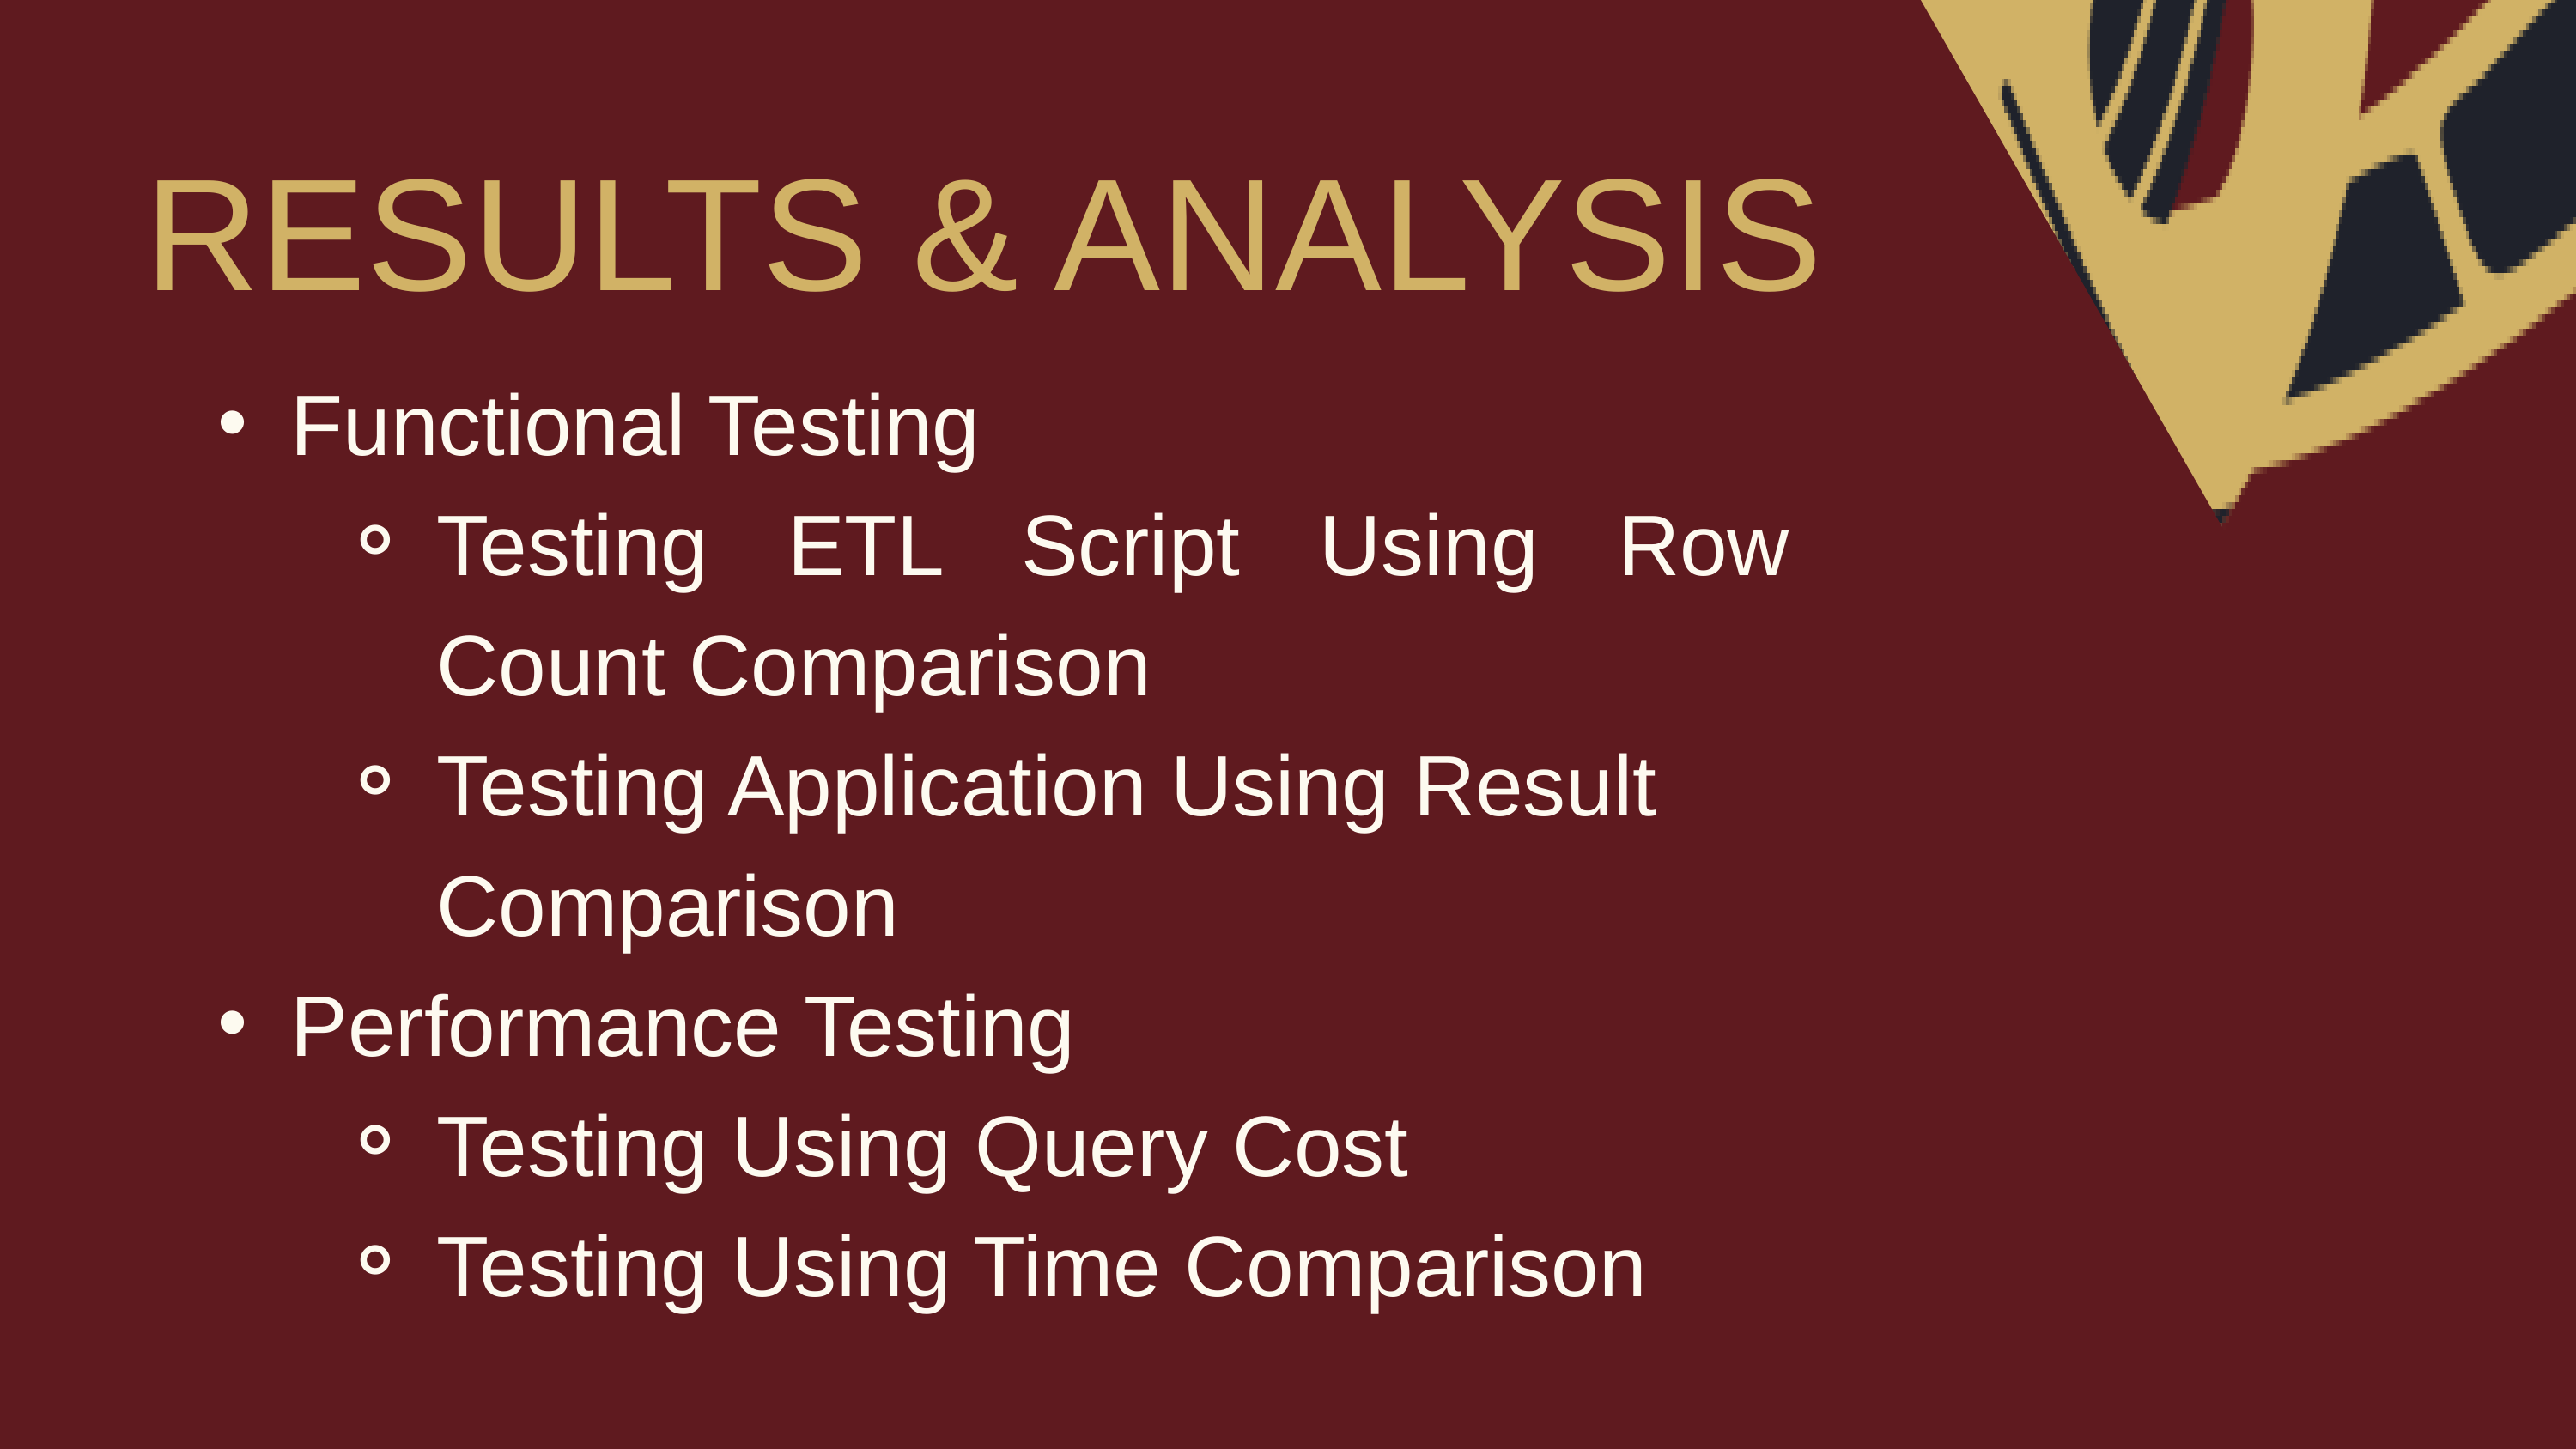

RESULTS & ANALYSIS
Functional Testing
Testing ETL Script Using Row Count Comparison
Testing Application Using Result Comparison
Performance Testing
Testing Using Query Cost
Testing Using Time Comparison